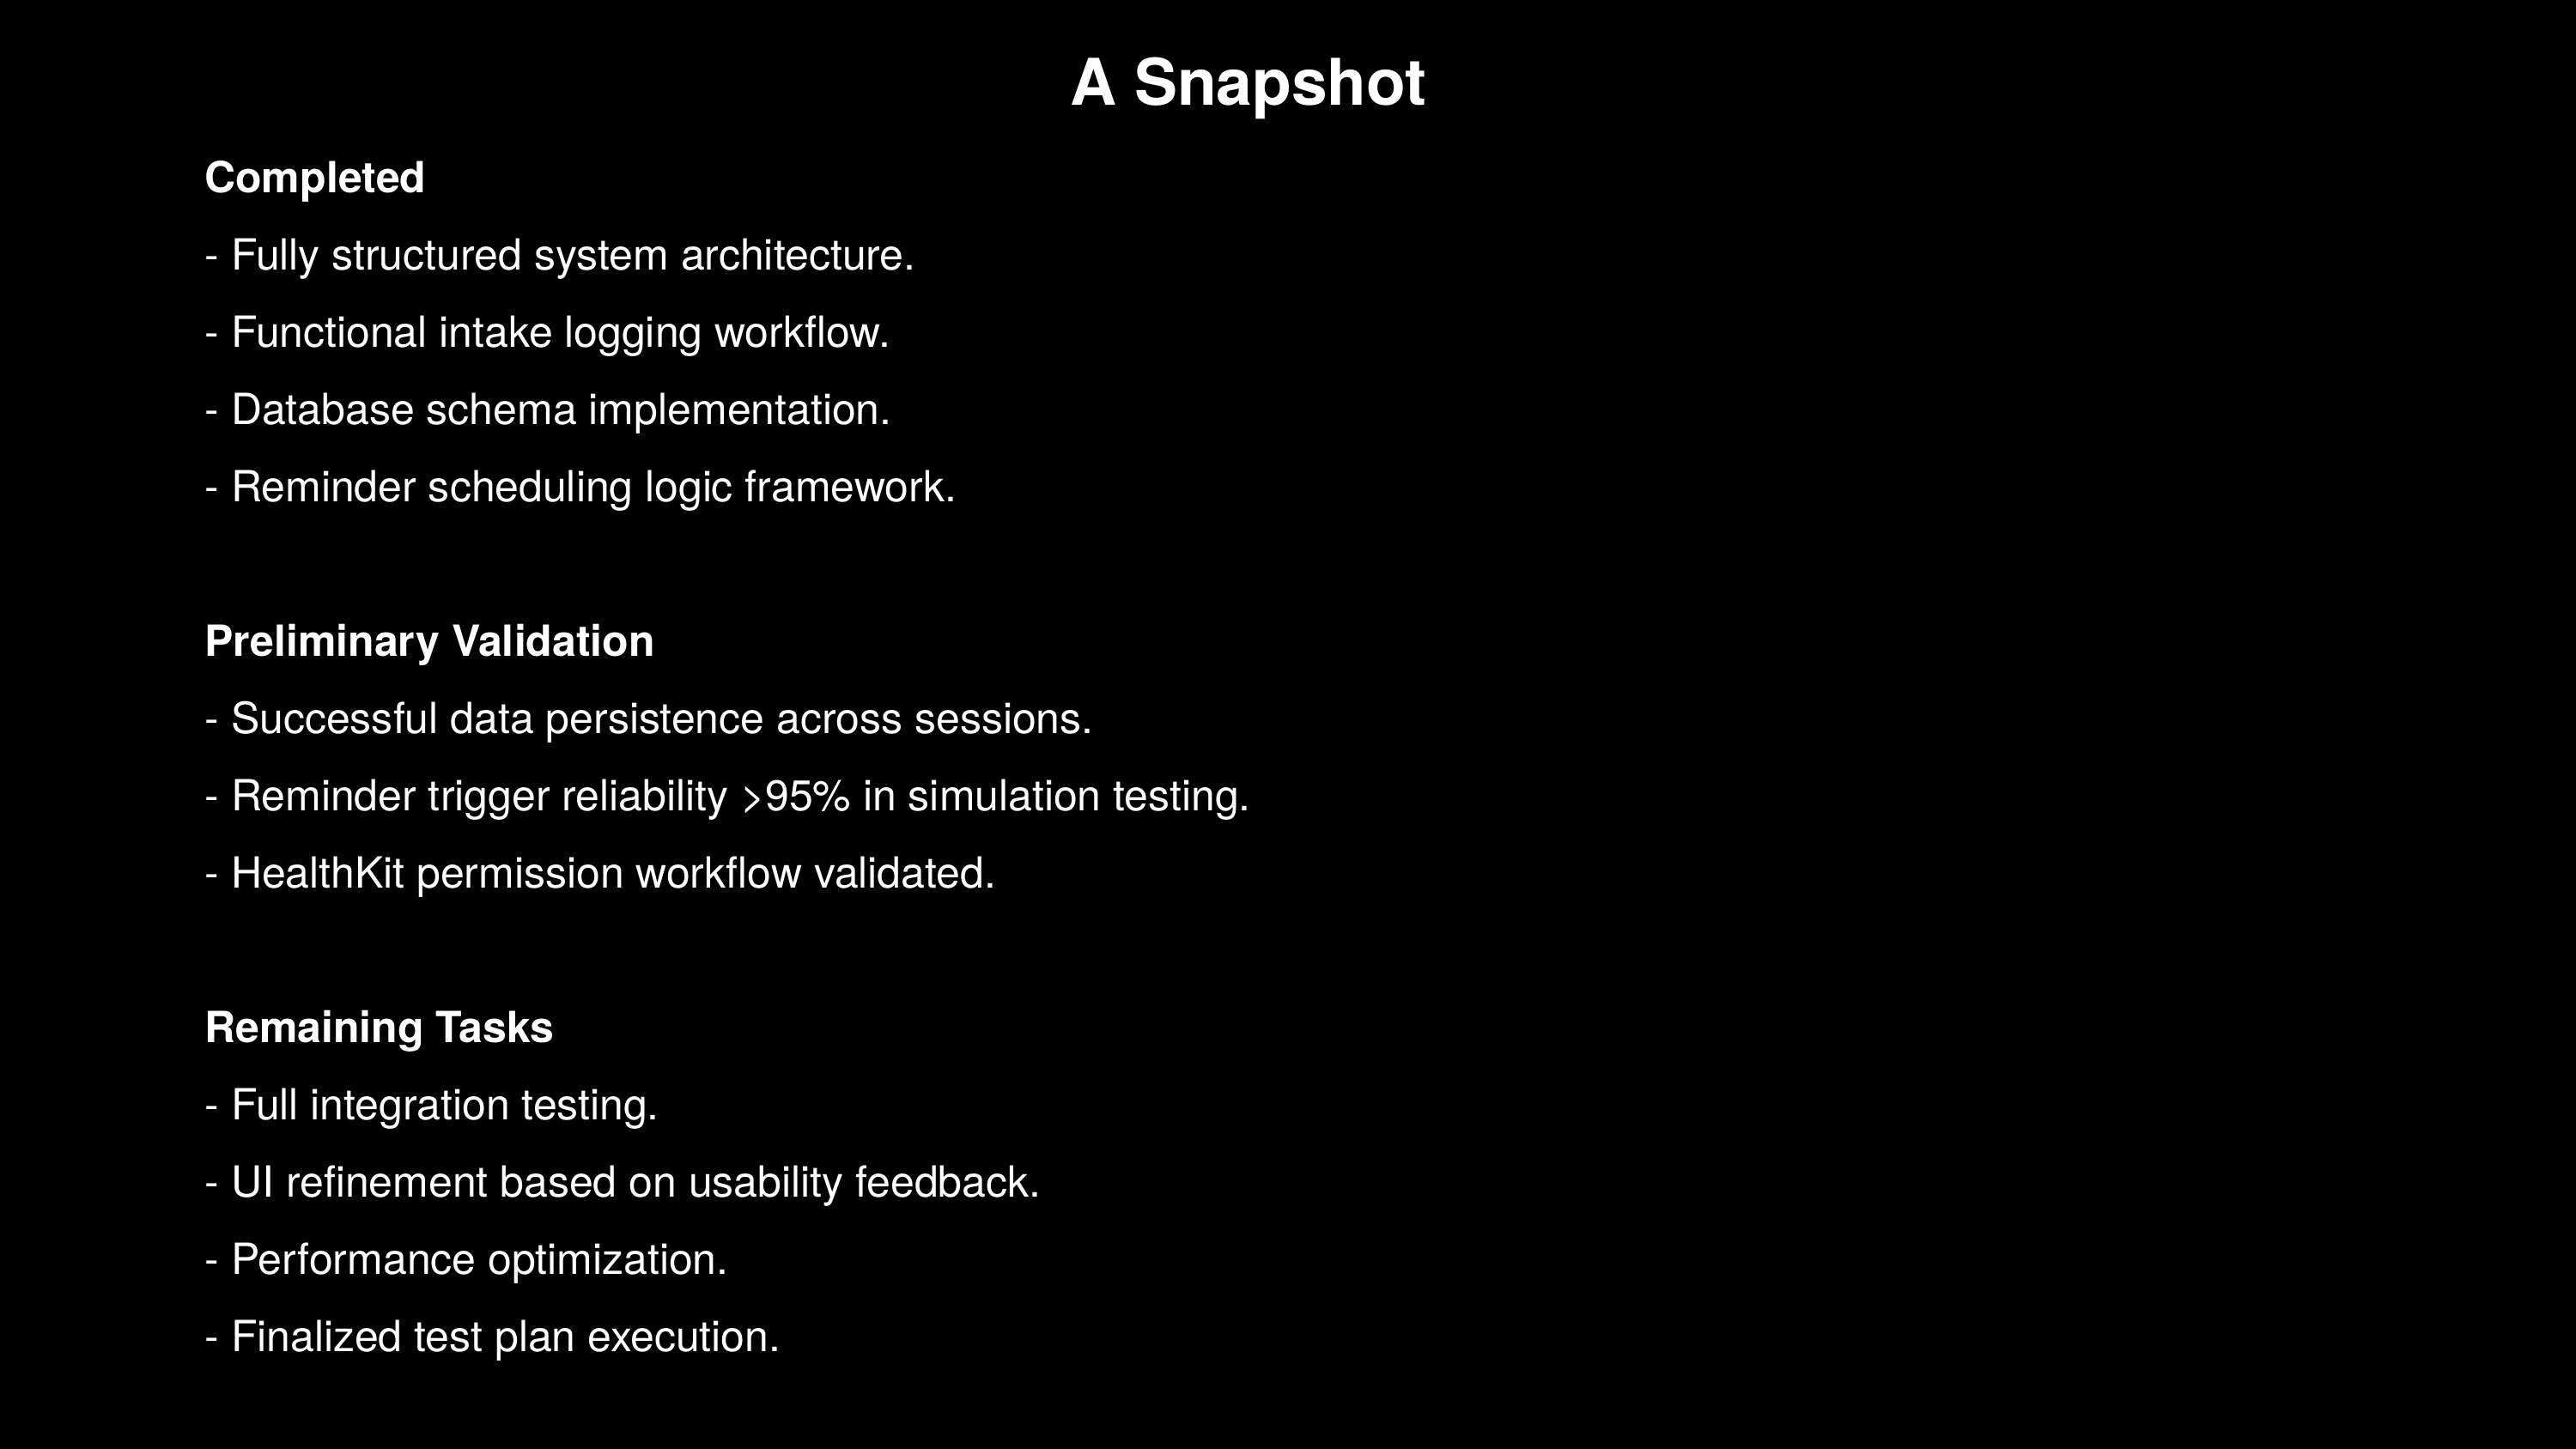

A Snapshot
Completed
- Fully structured system architecture.
- Functional intake logging workflow.
- Database schema implementation.
- Reminder scheduling logic framework.

Preliminary Validation
- Successful data persistence across sessions.
- Reminder trigger reliability >95% in simulation testing.
- HealthKit permission workflow validated.

Remaining Tasks
- Full integration testing.
- UI refinement based on usability feedback.
- Performance optimization.
- Finalized test plan execution.